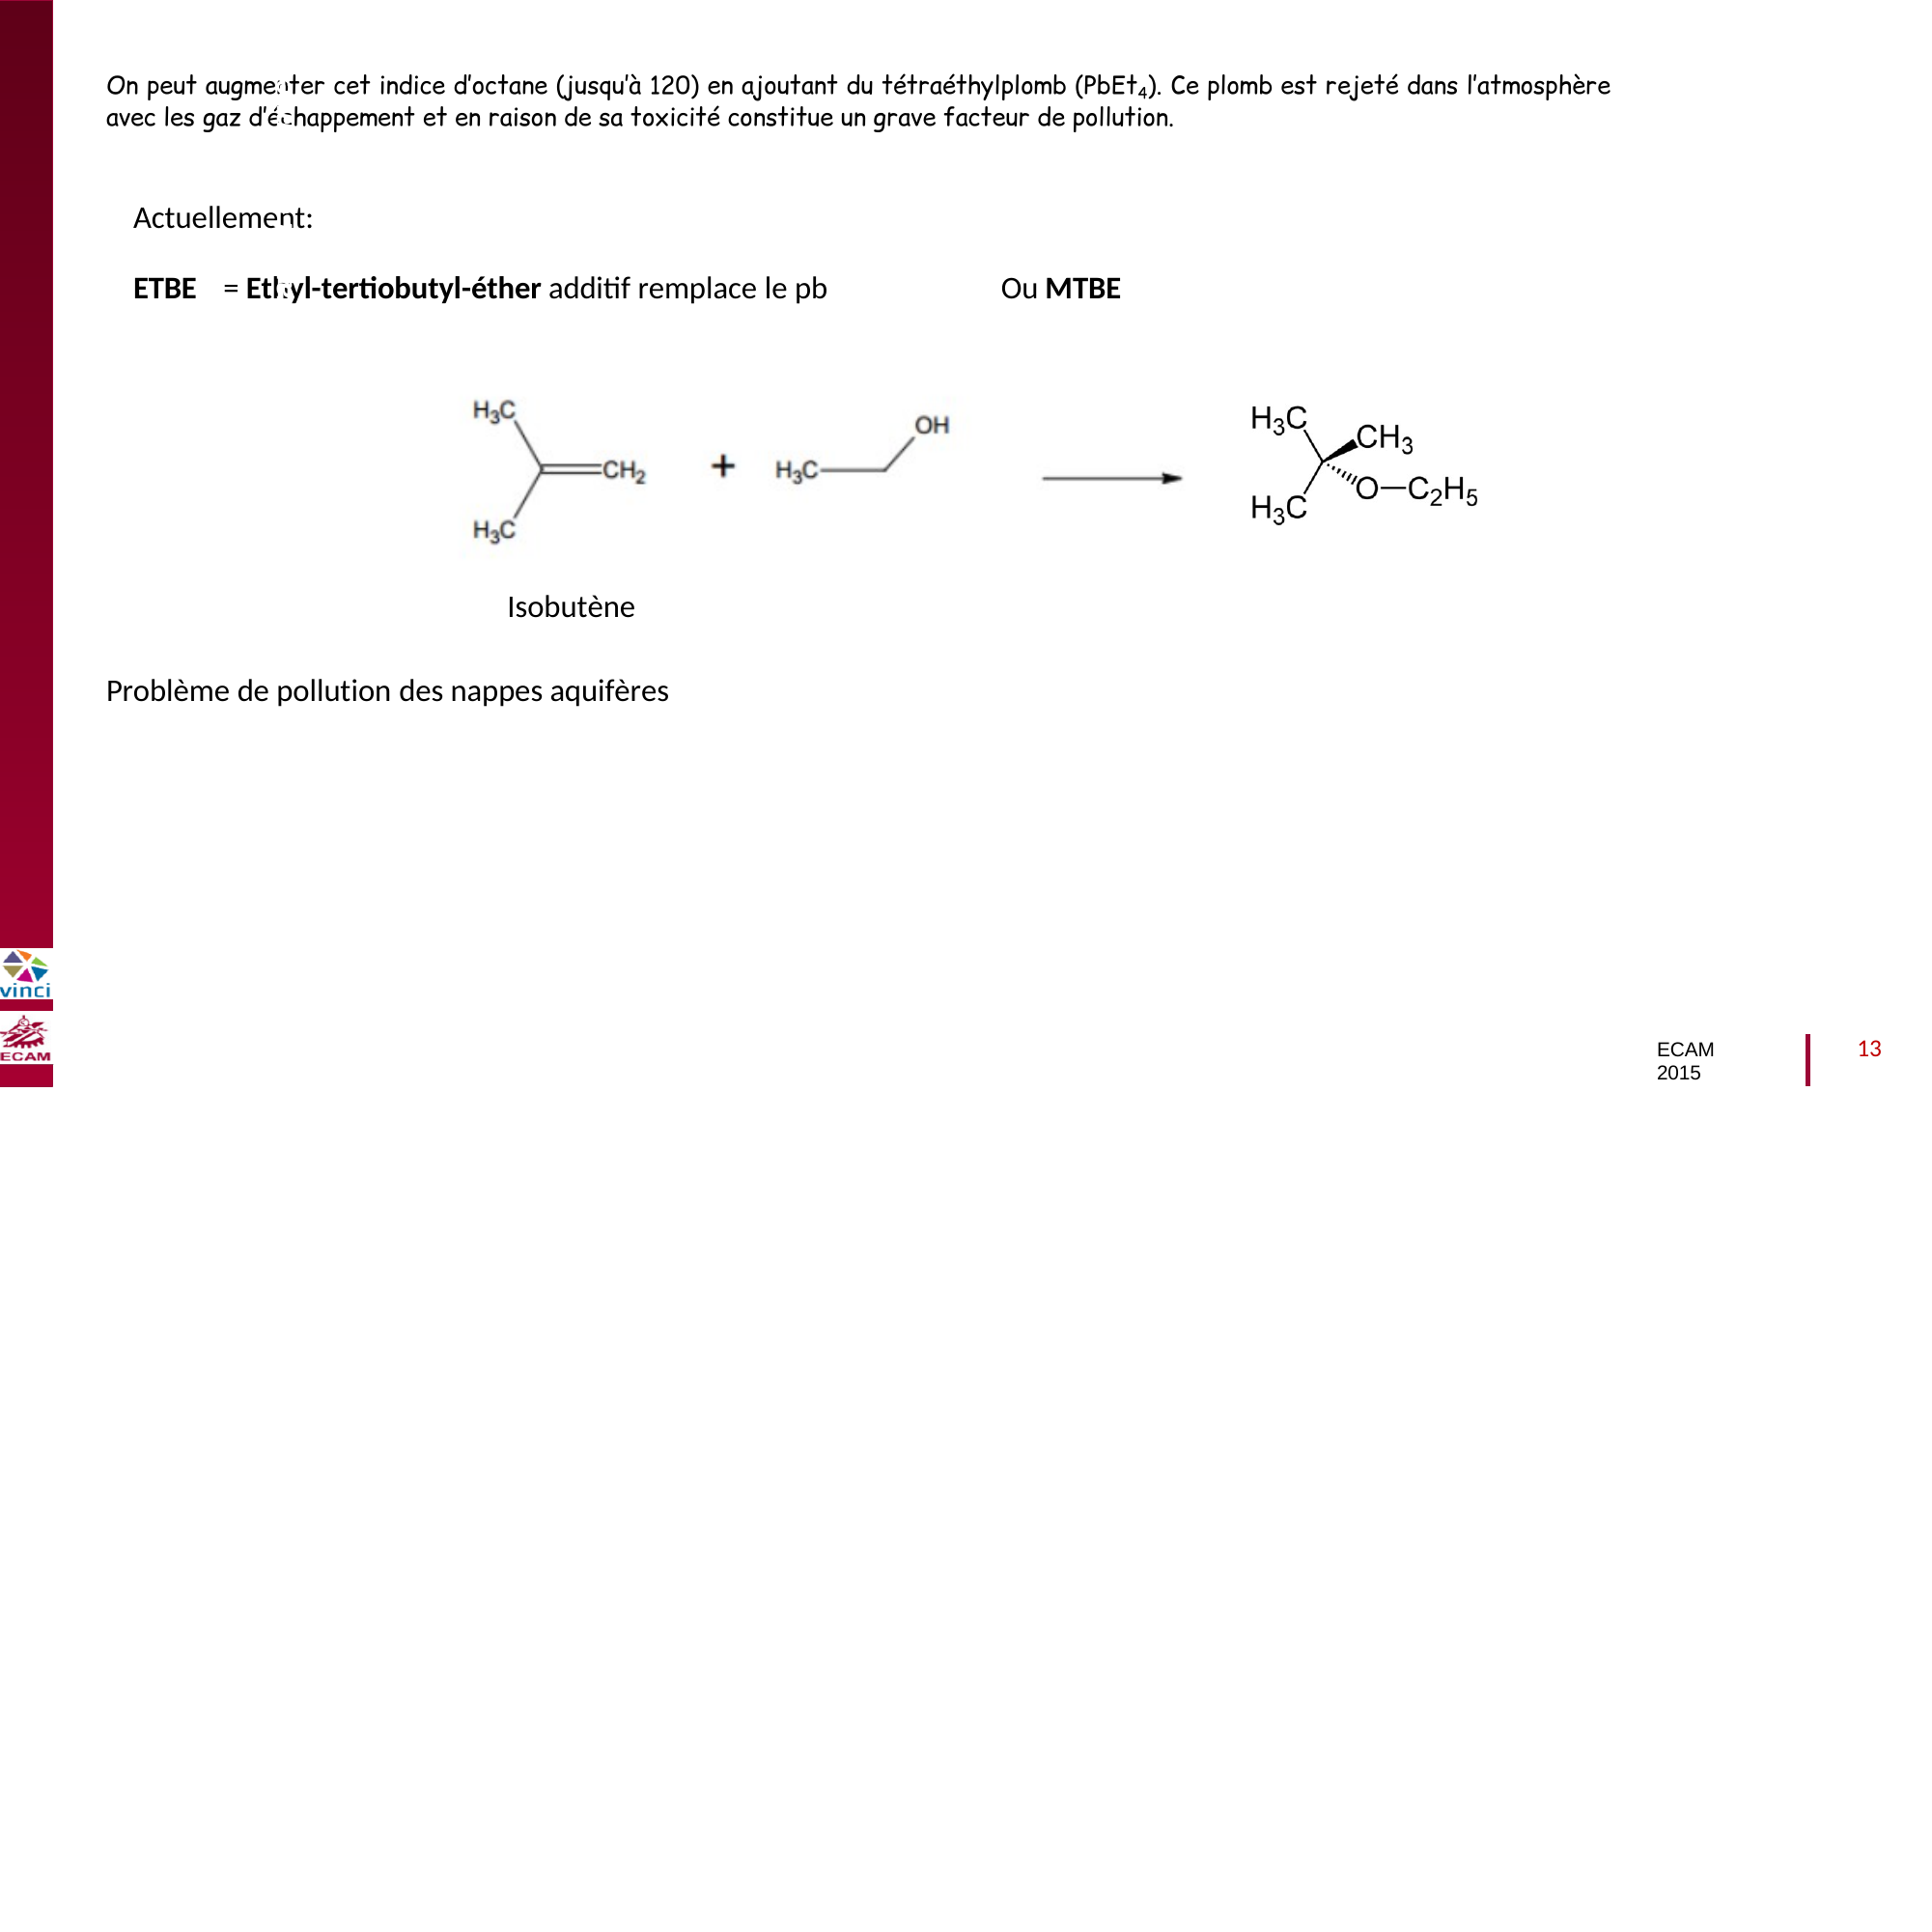

On peut augmenter cet indice d’octane (jusqu’à 120) en ajoutant du tétraéthylplomb (PbEt4). Ce plomb est rejeté dans l’atmosphère
avec les gaz d’échappement et en raison de sa toxicité constitue un grave facteur de pollution.
Actuellement:
ETBE
= Ethyl-tertiobutyl-éther additif remplace le pb
Ou MTBE
B2040-Chimie du vivant et environnement

Isobutène
Problème de pollution des nappes aquifères

13
ECAM 2015